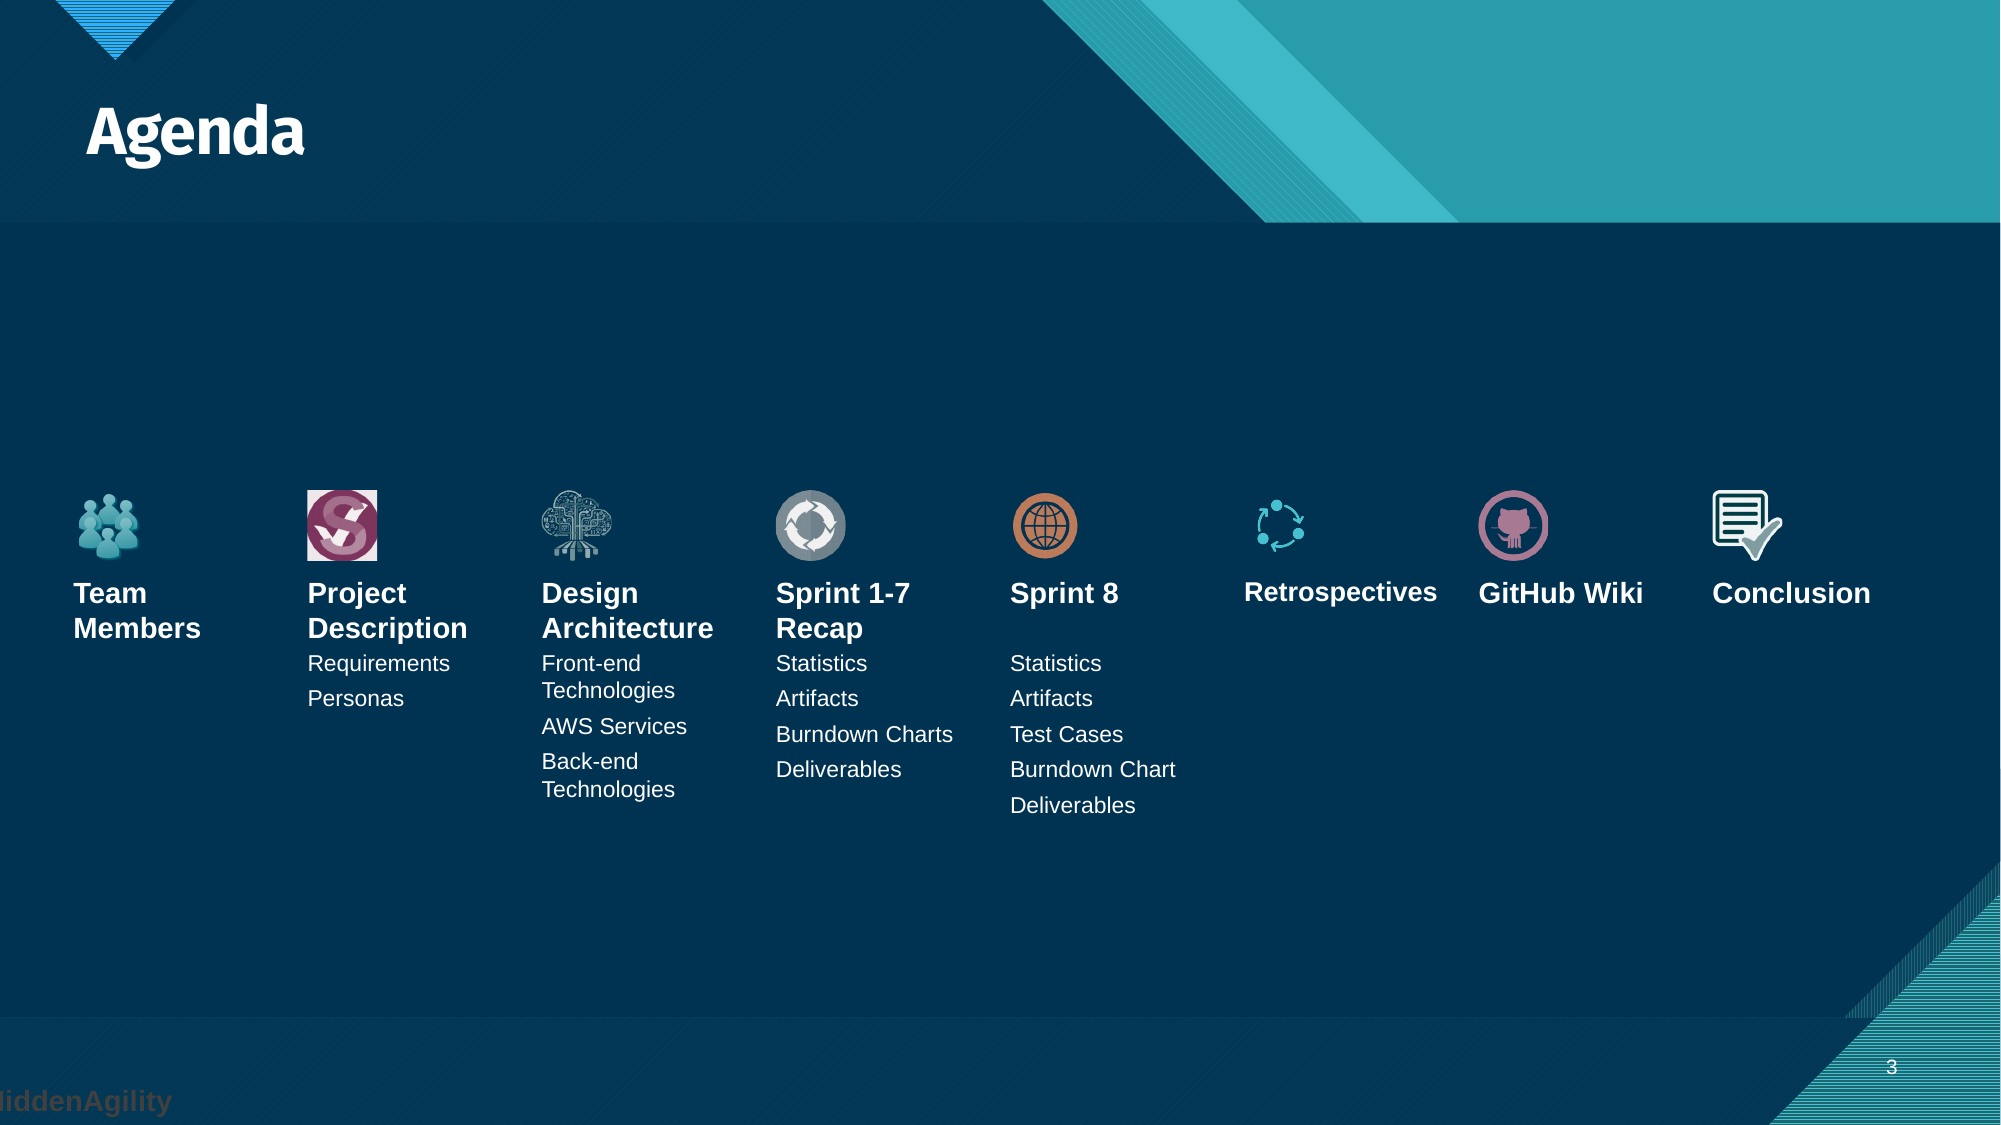

# Agenda
Team Members
Project Description
Requirements
Personas
Design Architecture
Front-end Technologies
AWS Services
Back-end Technologies
Sprint 1-7 Recap
Statistics
Artifacts
Burndown Charts
Deliverables
Sprint 8
Statistics
Artifacts
Test Cases
Burndown Chart
Deliverables
Retrospectives
GitHub Wiki
Conclusion
3
HiddenAgility